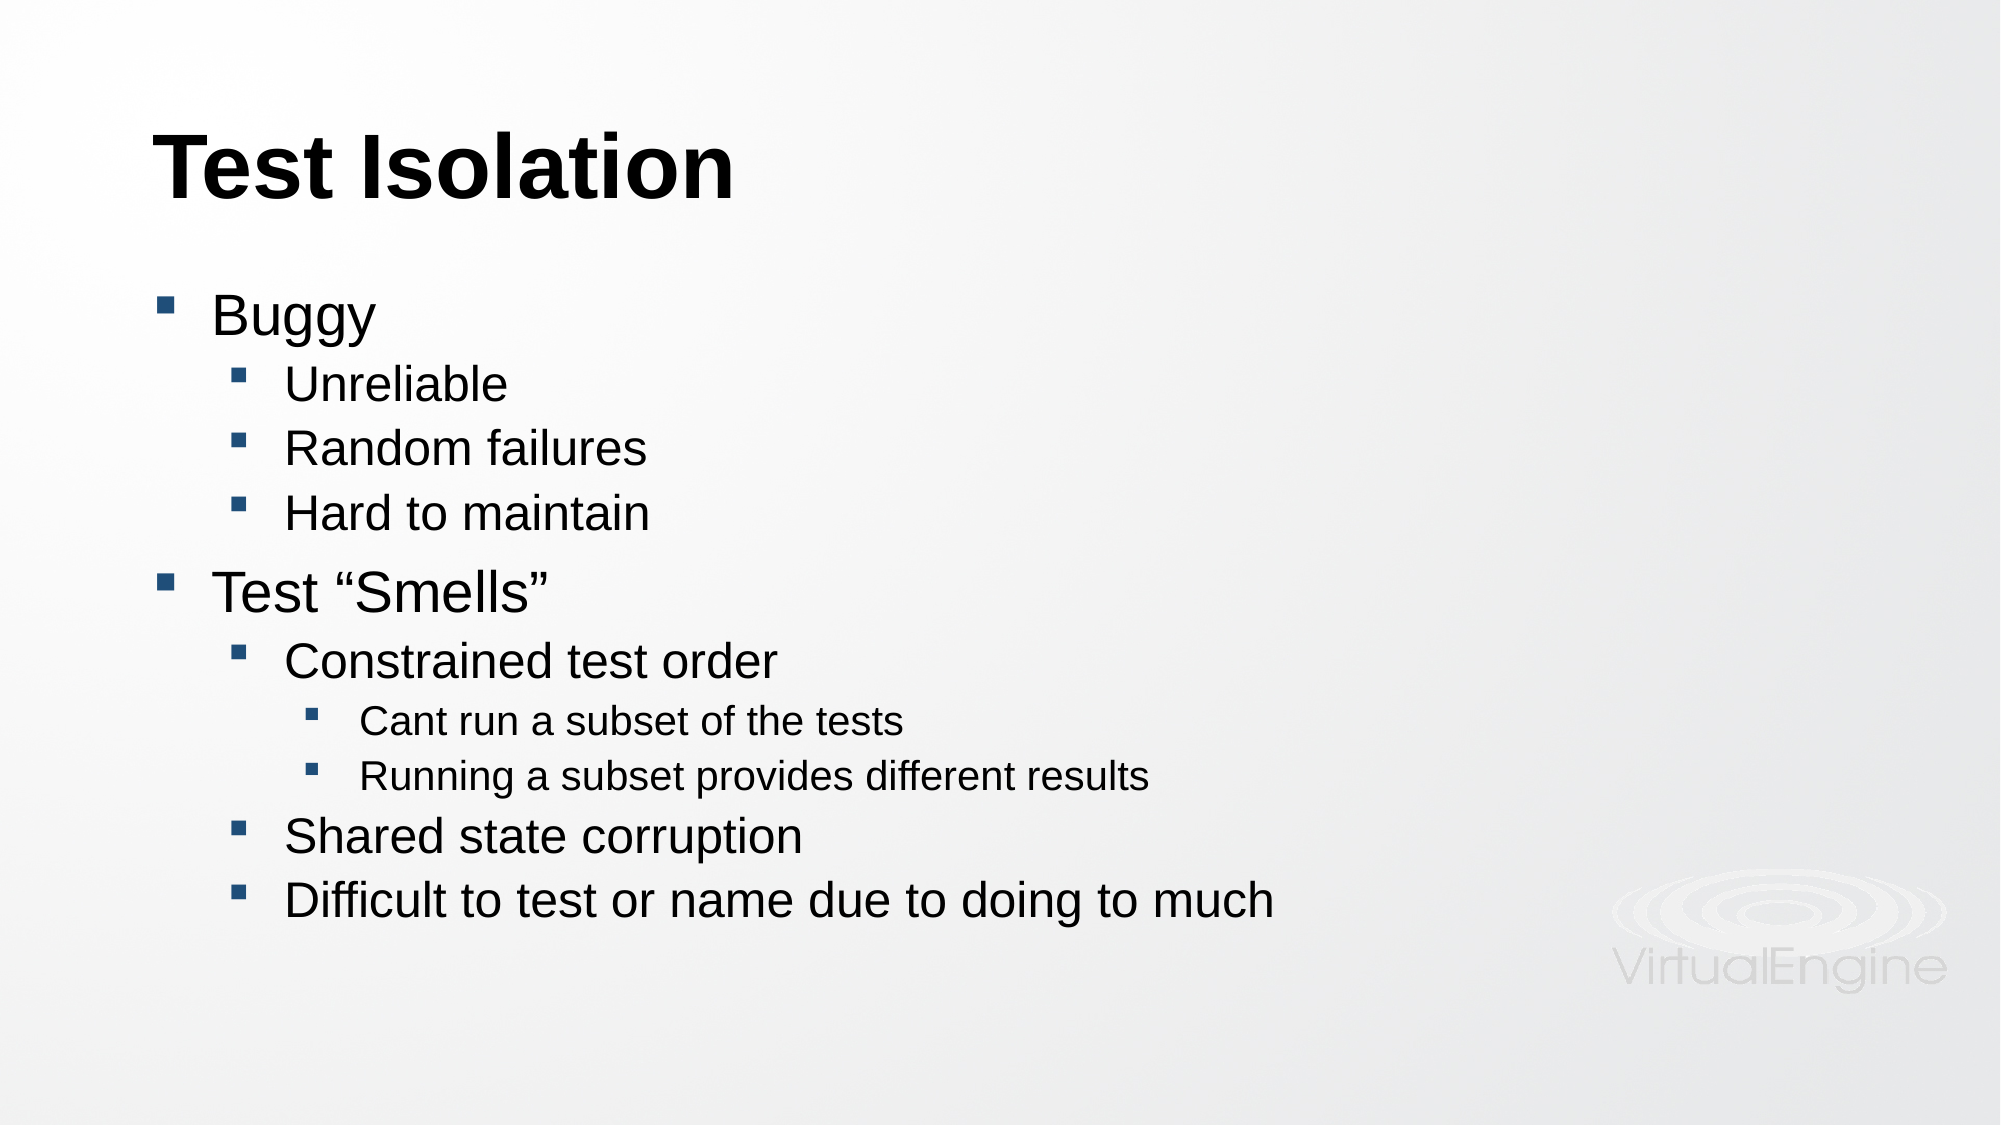

# Test Isolation
Buggy
Unreliable
Random failures
Hard to maintain
Test “Smells”
Constrained test order
Cant run a subset of the tests
Running a subset provides different results
Shared state corruption
Difficult to test or name due to doing to much